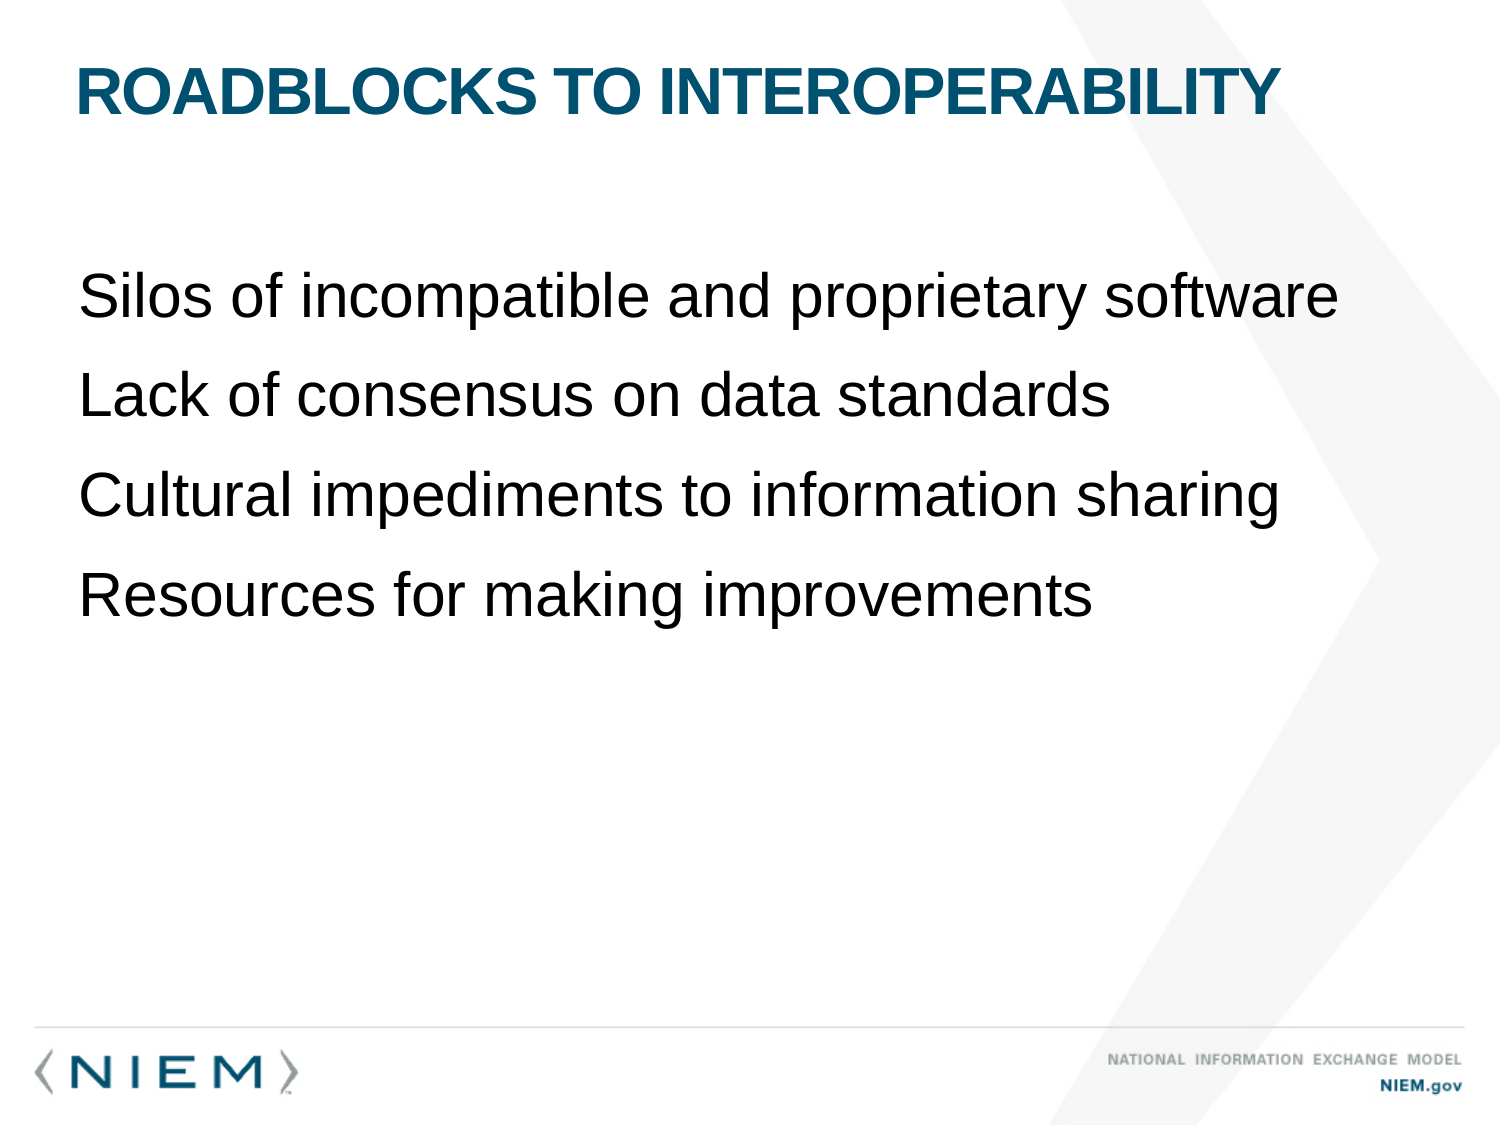

# Roadblocks to interoperability
Silos of incompatible and proprietary software
Lack of consensus on data standards
Cultural impediments to information sharing
Resources for making improvements